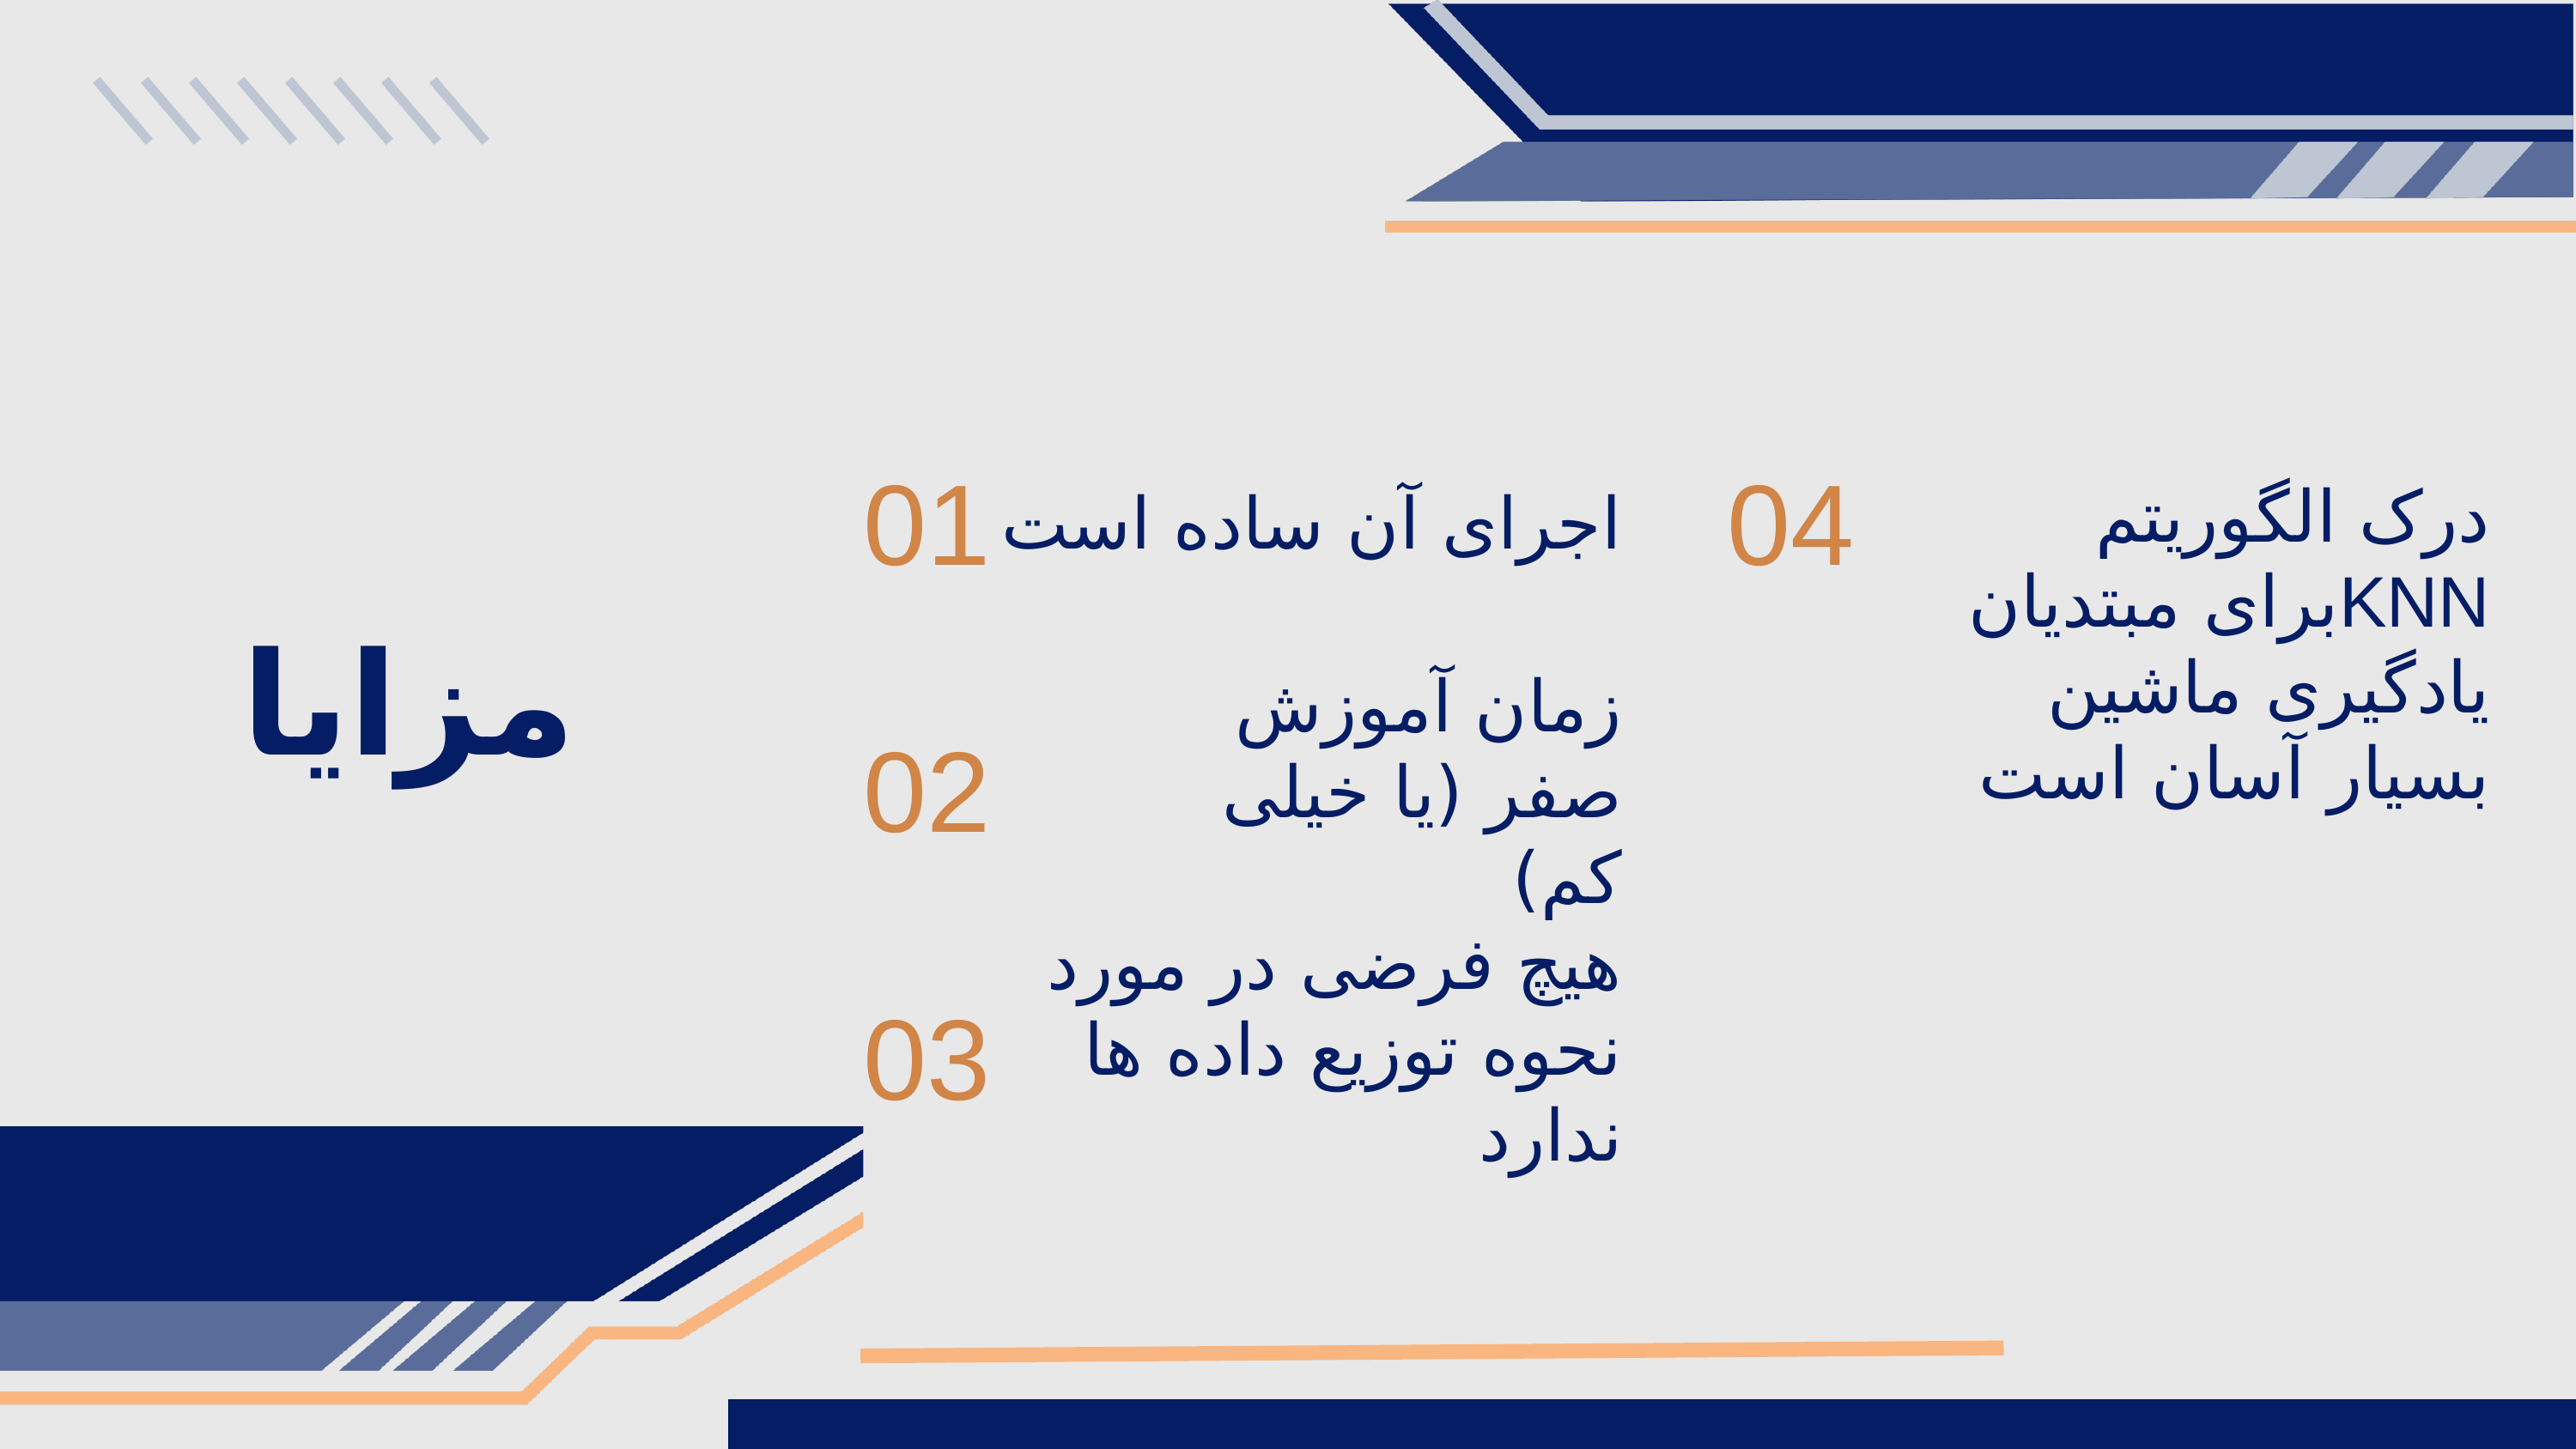

01
04
درک الگوریتم  KNNبرای مبتدیان یادگیری ماشین بسیار آسان است
اجرای آن ساده است
مزایا
زمان آموزش صفر (یا خیلی کم)
02
هیچ فرضی در مورد نحوه توزیع داده ها ندارد
03